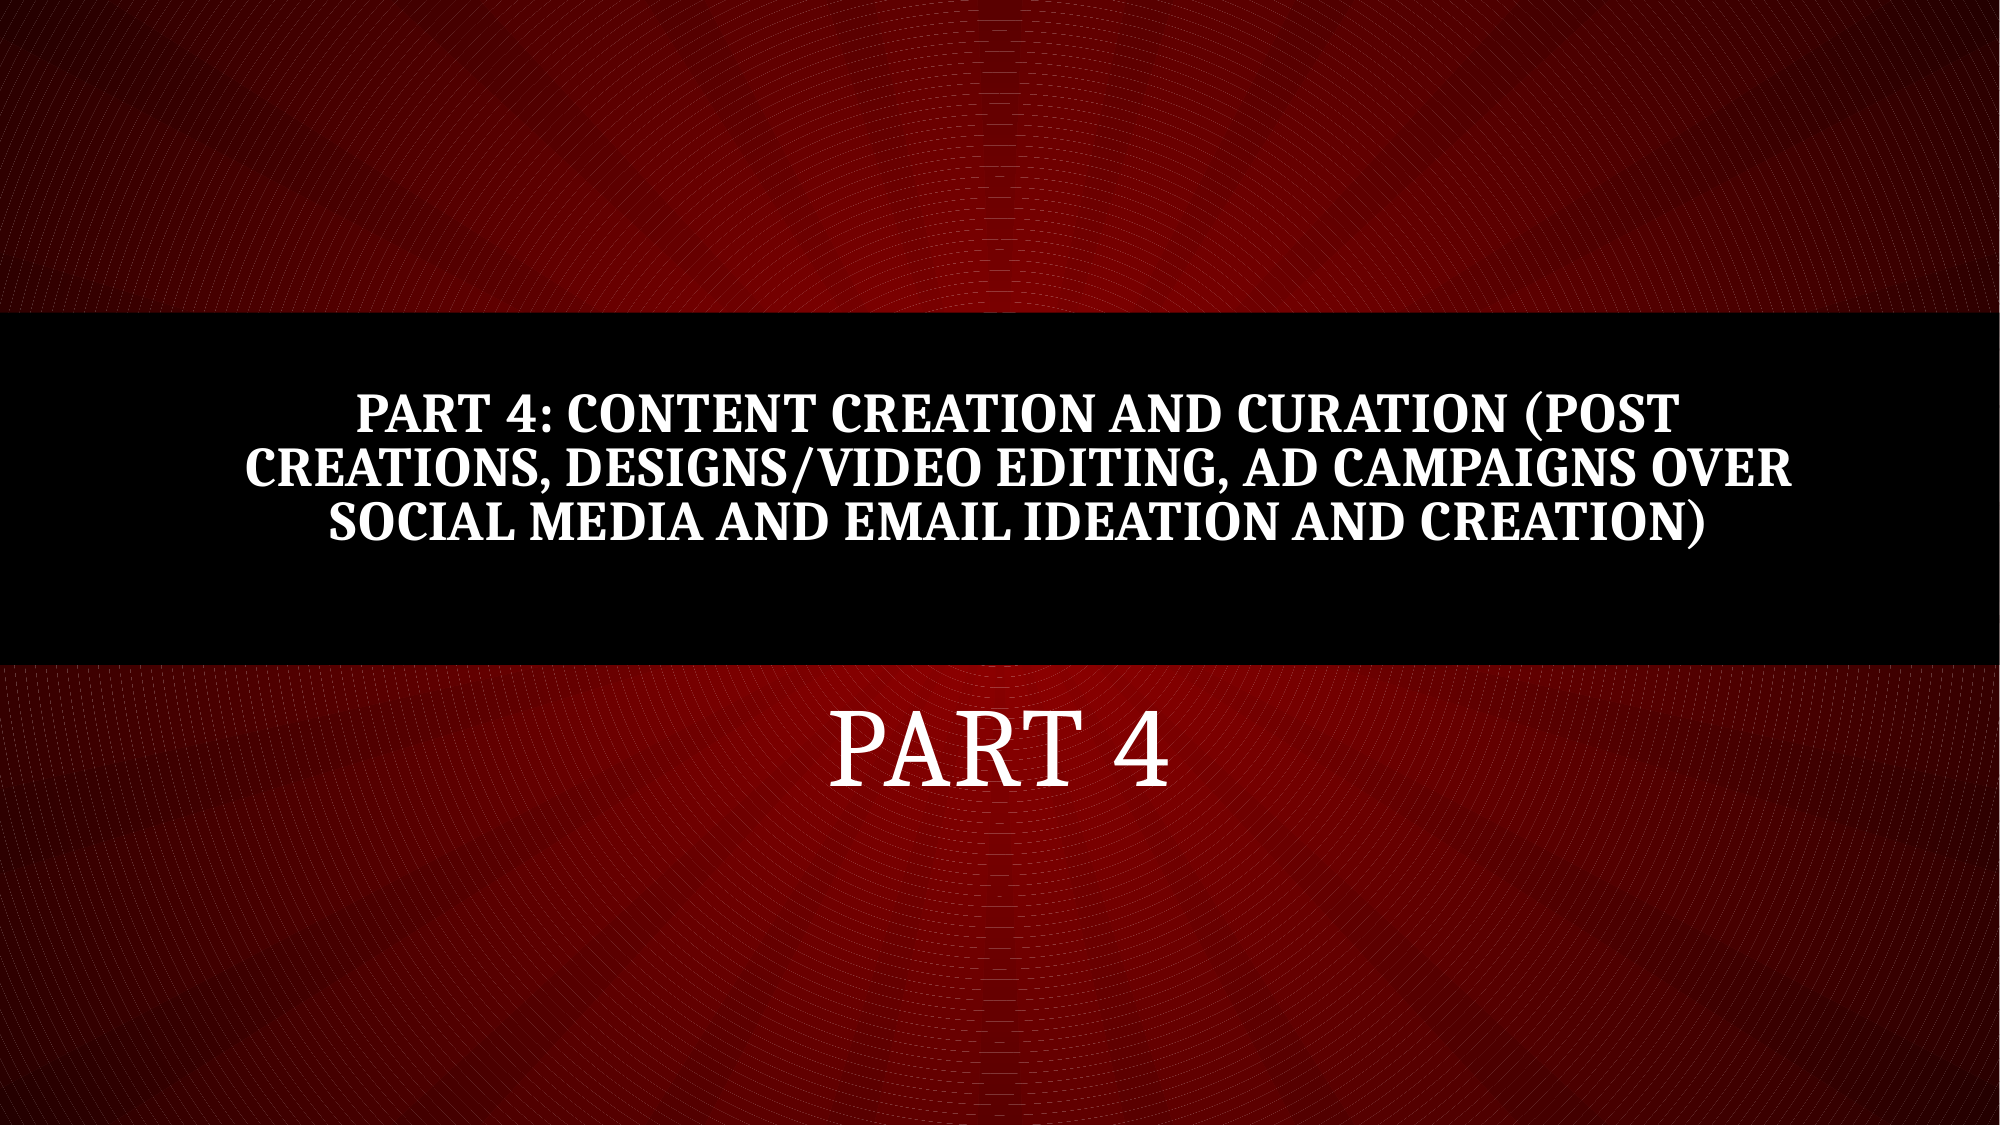

# Part 4: Content Creation and Curation (Post creations, Designs/Video Editing, Ad Campaigns over Social Media and Email Ideation and CreatioN)
PART 4